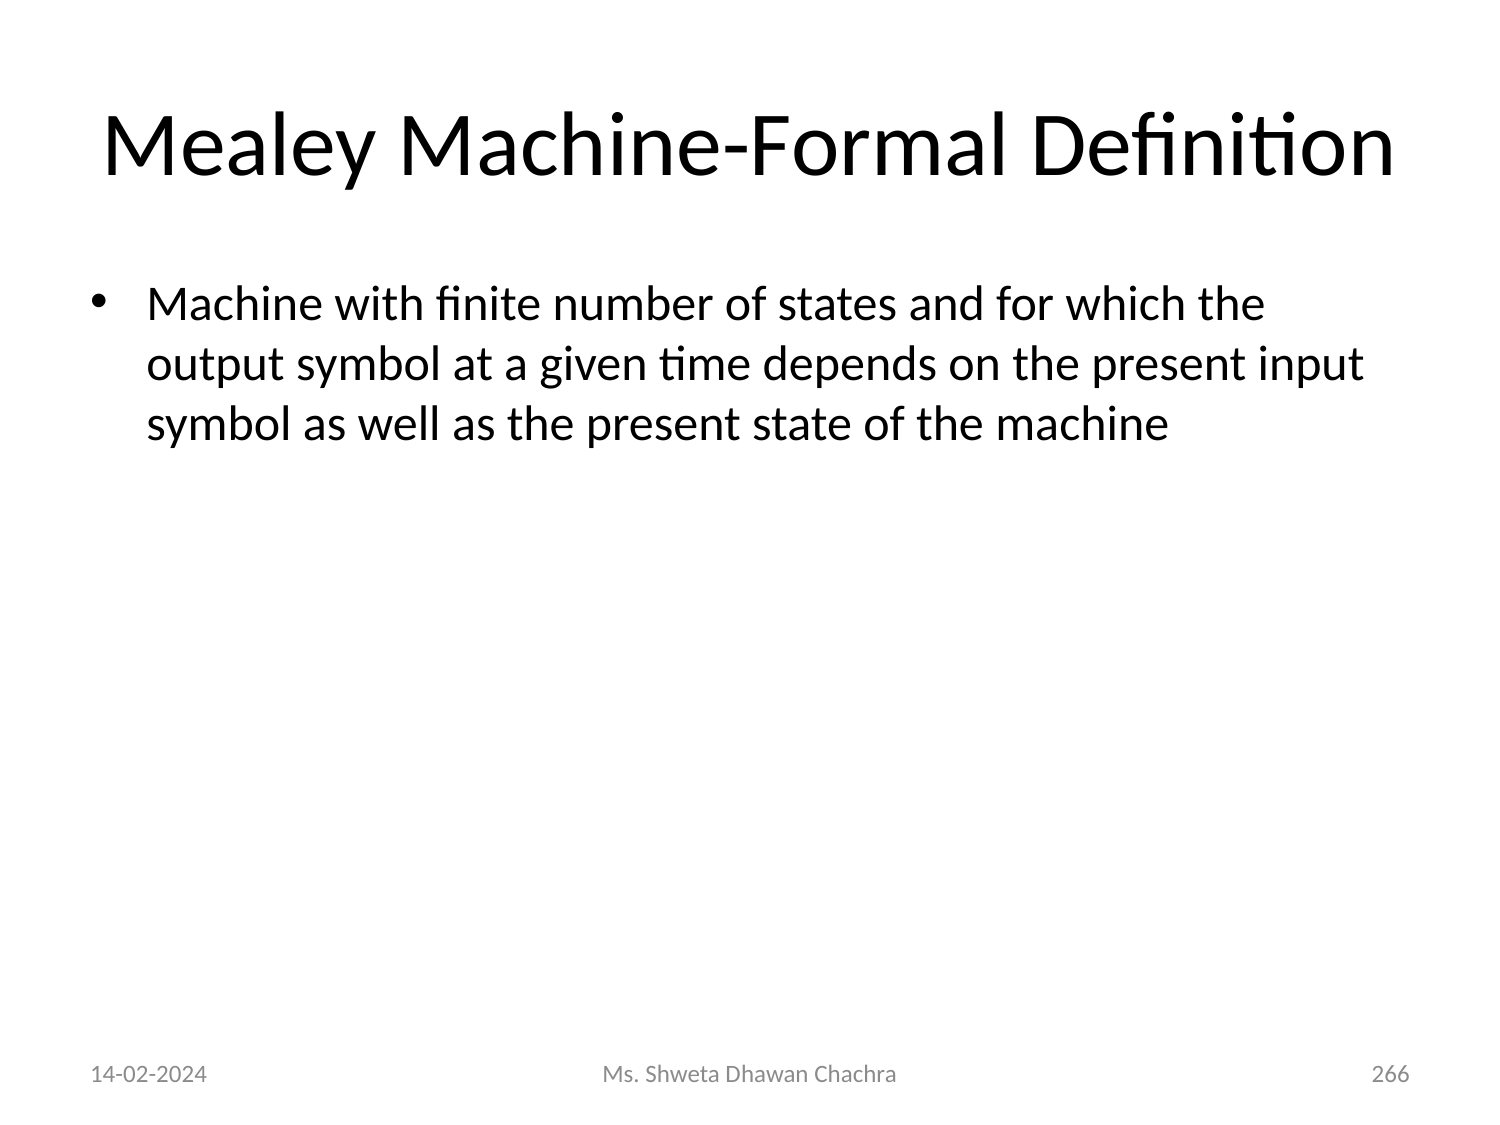

# Mealey Machine-Formal Definition
Machine with finite number of states and for which the output symbol at a given time depends on the present input symbol as well as the present state of the machine

14-02-2024
Ms. Shweta Dhawan Chachra
266